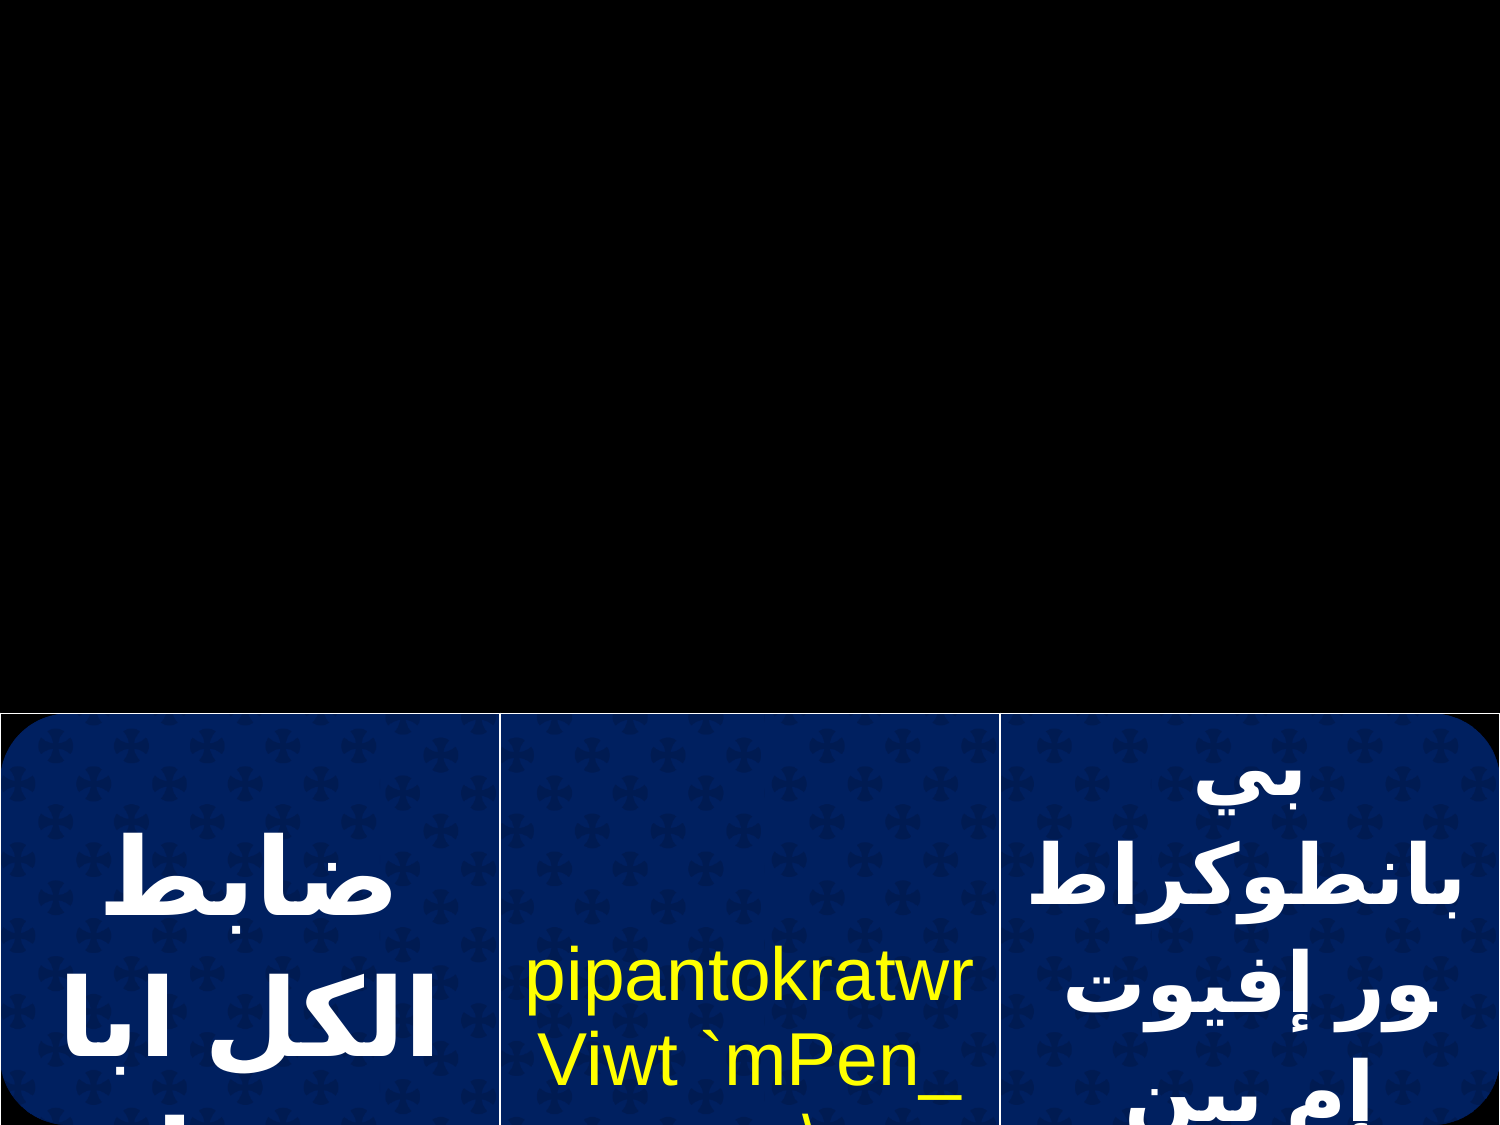

| ضابط الكل ابا ربنا وإلهنا | pipantokratwrViwt `mPen\_ ouo\ Pennou;> | بي بانطوكراطور إفيوت إم بين شويس أووه بيننوتي |
| --- | --- | --- |